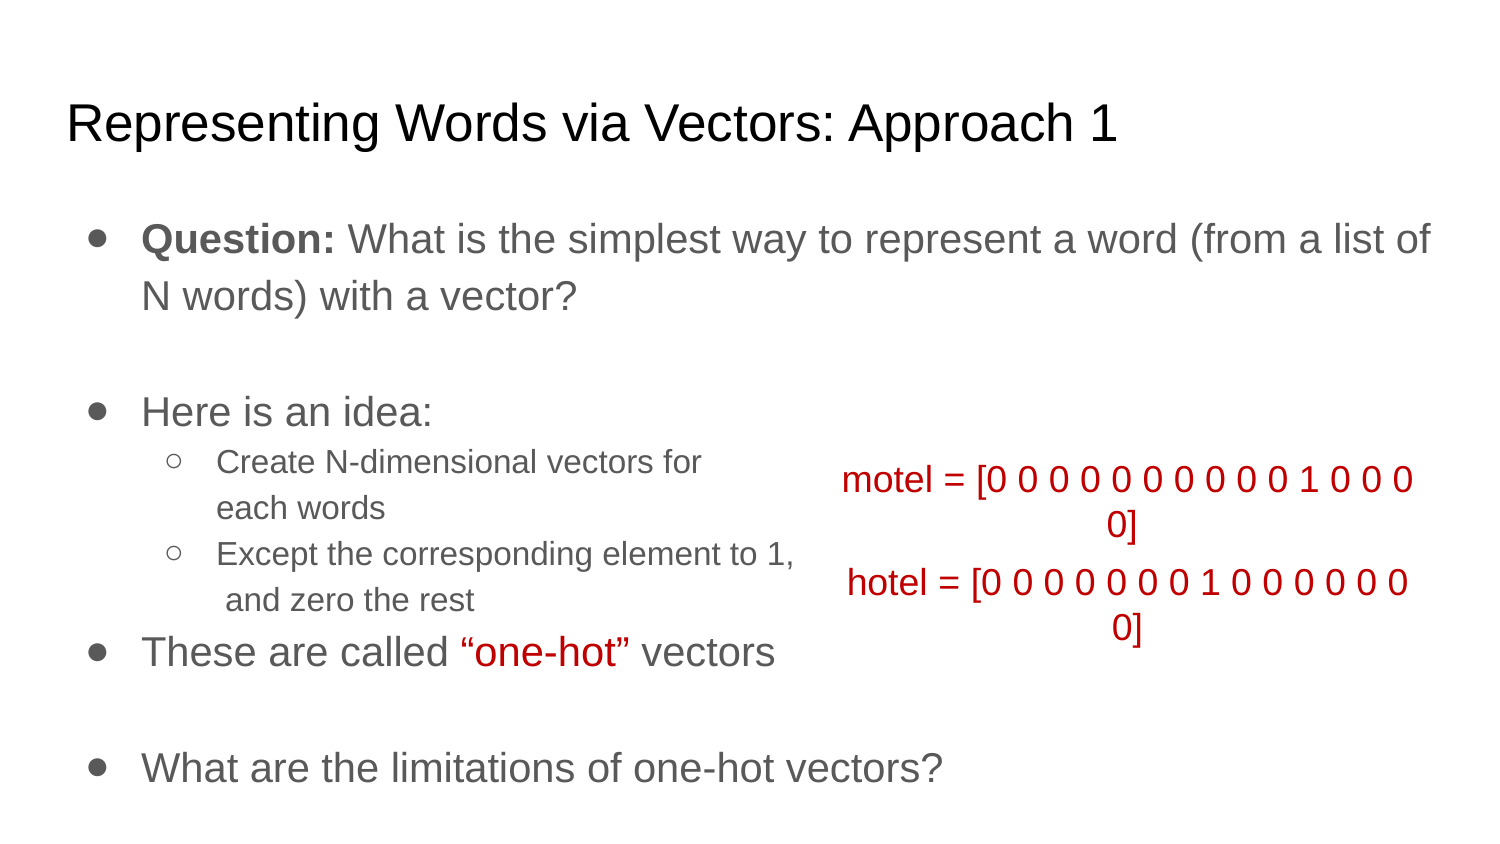

# Representing Words via Vectors: Approach 1
Question: What is the simplest way to represent a word (from a list of N words) with a vector?

Here is an idea:
Create N-dimensional vectors for
each words
Except the corresponding element to 1,
 and zero the rest
These are called “one-hot” vectors

What are the limitations of one-hot vectors?
motel = [0 0 0 0 0 0 0 0 0 0 1 0 0 0 0]
hotel = [0 0 0 0 0 0 0 1 0 0 0 0 0 0 0]